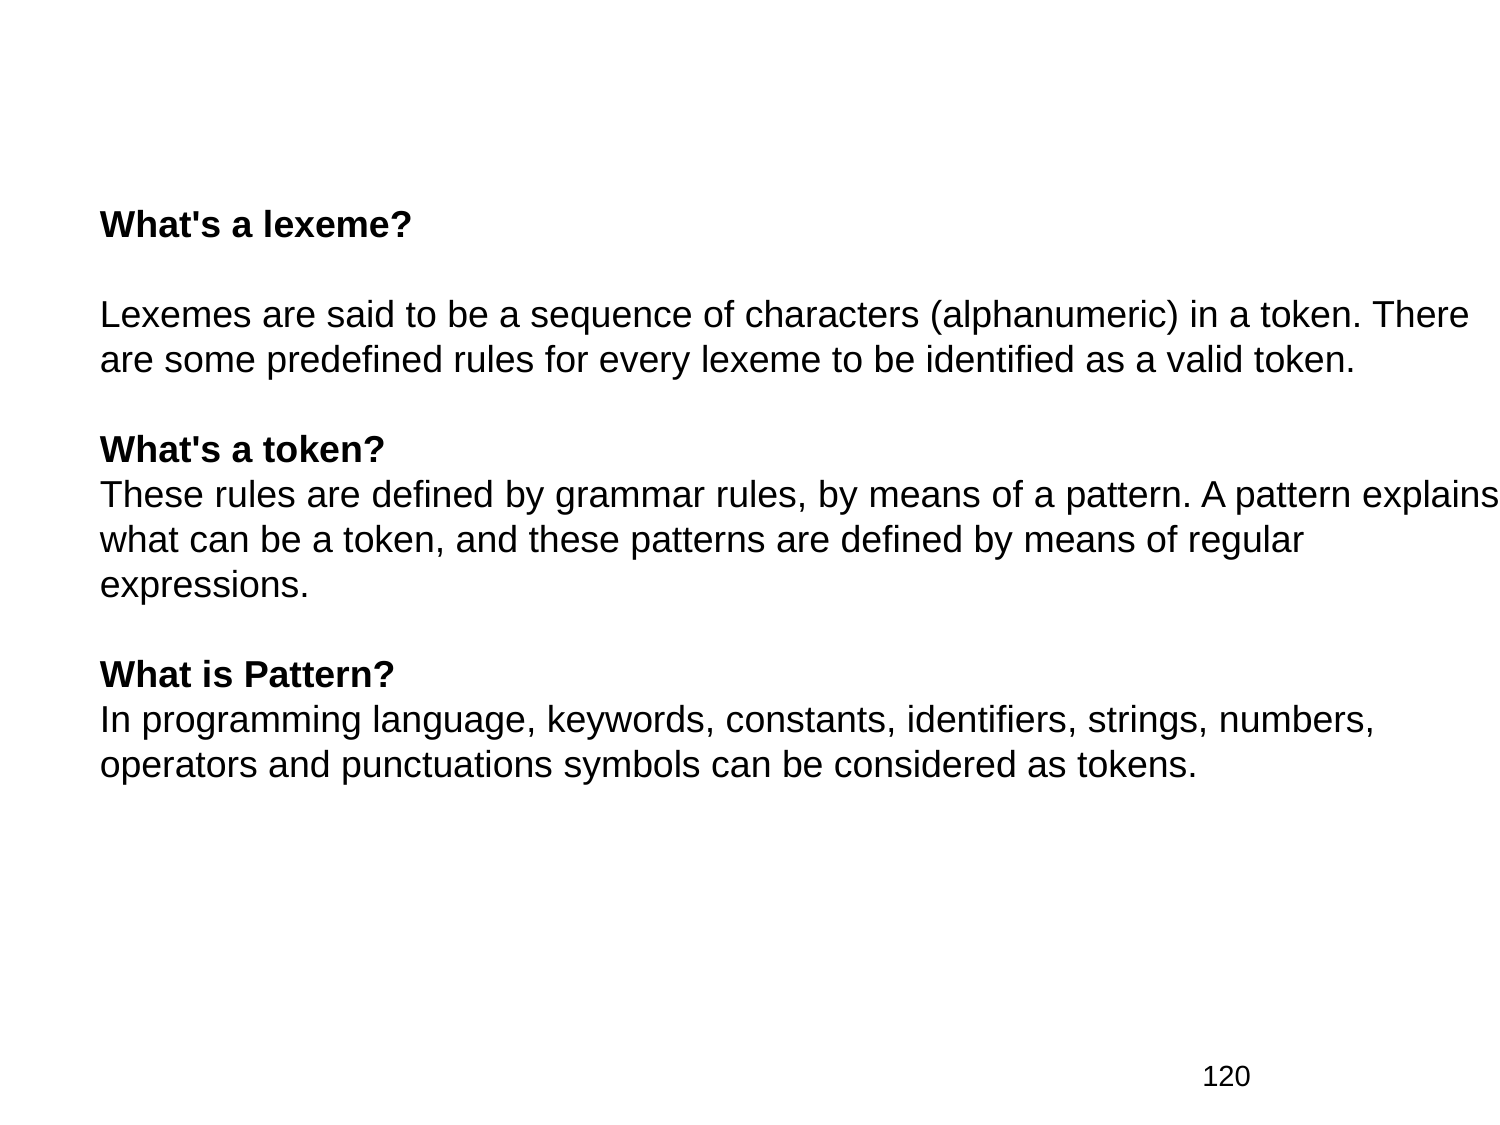

What's a lexeme?

Lexemes are said to be a sequence of characters (alphanumeric) in a token. There
are some predefined rules for every lexeme to be identified as a valid token.

What's a token?
These rules are defined by grammar rules, by means of a pattern. A pattern explains
what can be a token, and these patterns are defined by means of regular
expressions.

What is Pattern?
In programming language, keywords, constants, identifiers, strings, numbers,
operators and punctuations symbols can be considered as tokens.

120